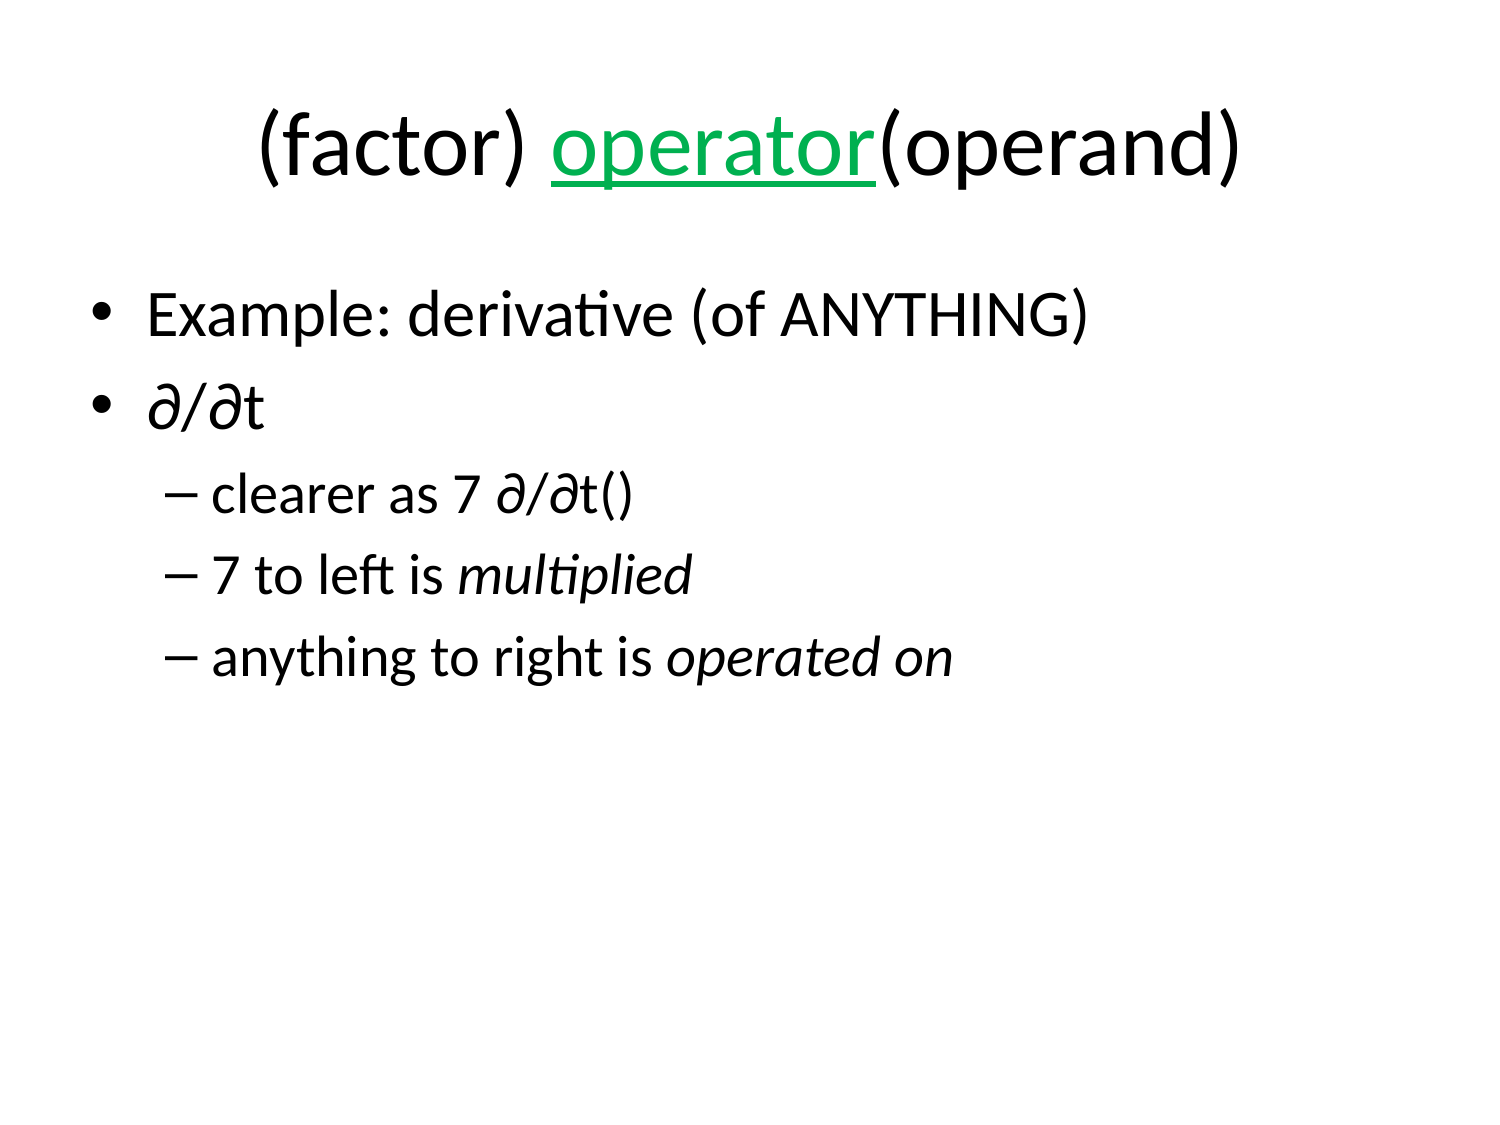

# (factor) operator(operand)
Example: derivative (of ANYTHING)
∂/∂t
clearer as 7 ∂/∂t()
7 to left is multiplied
anything to right is operated on